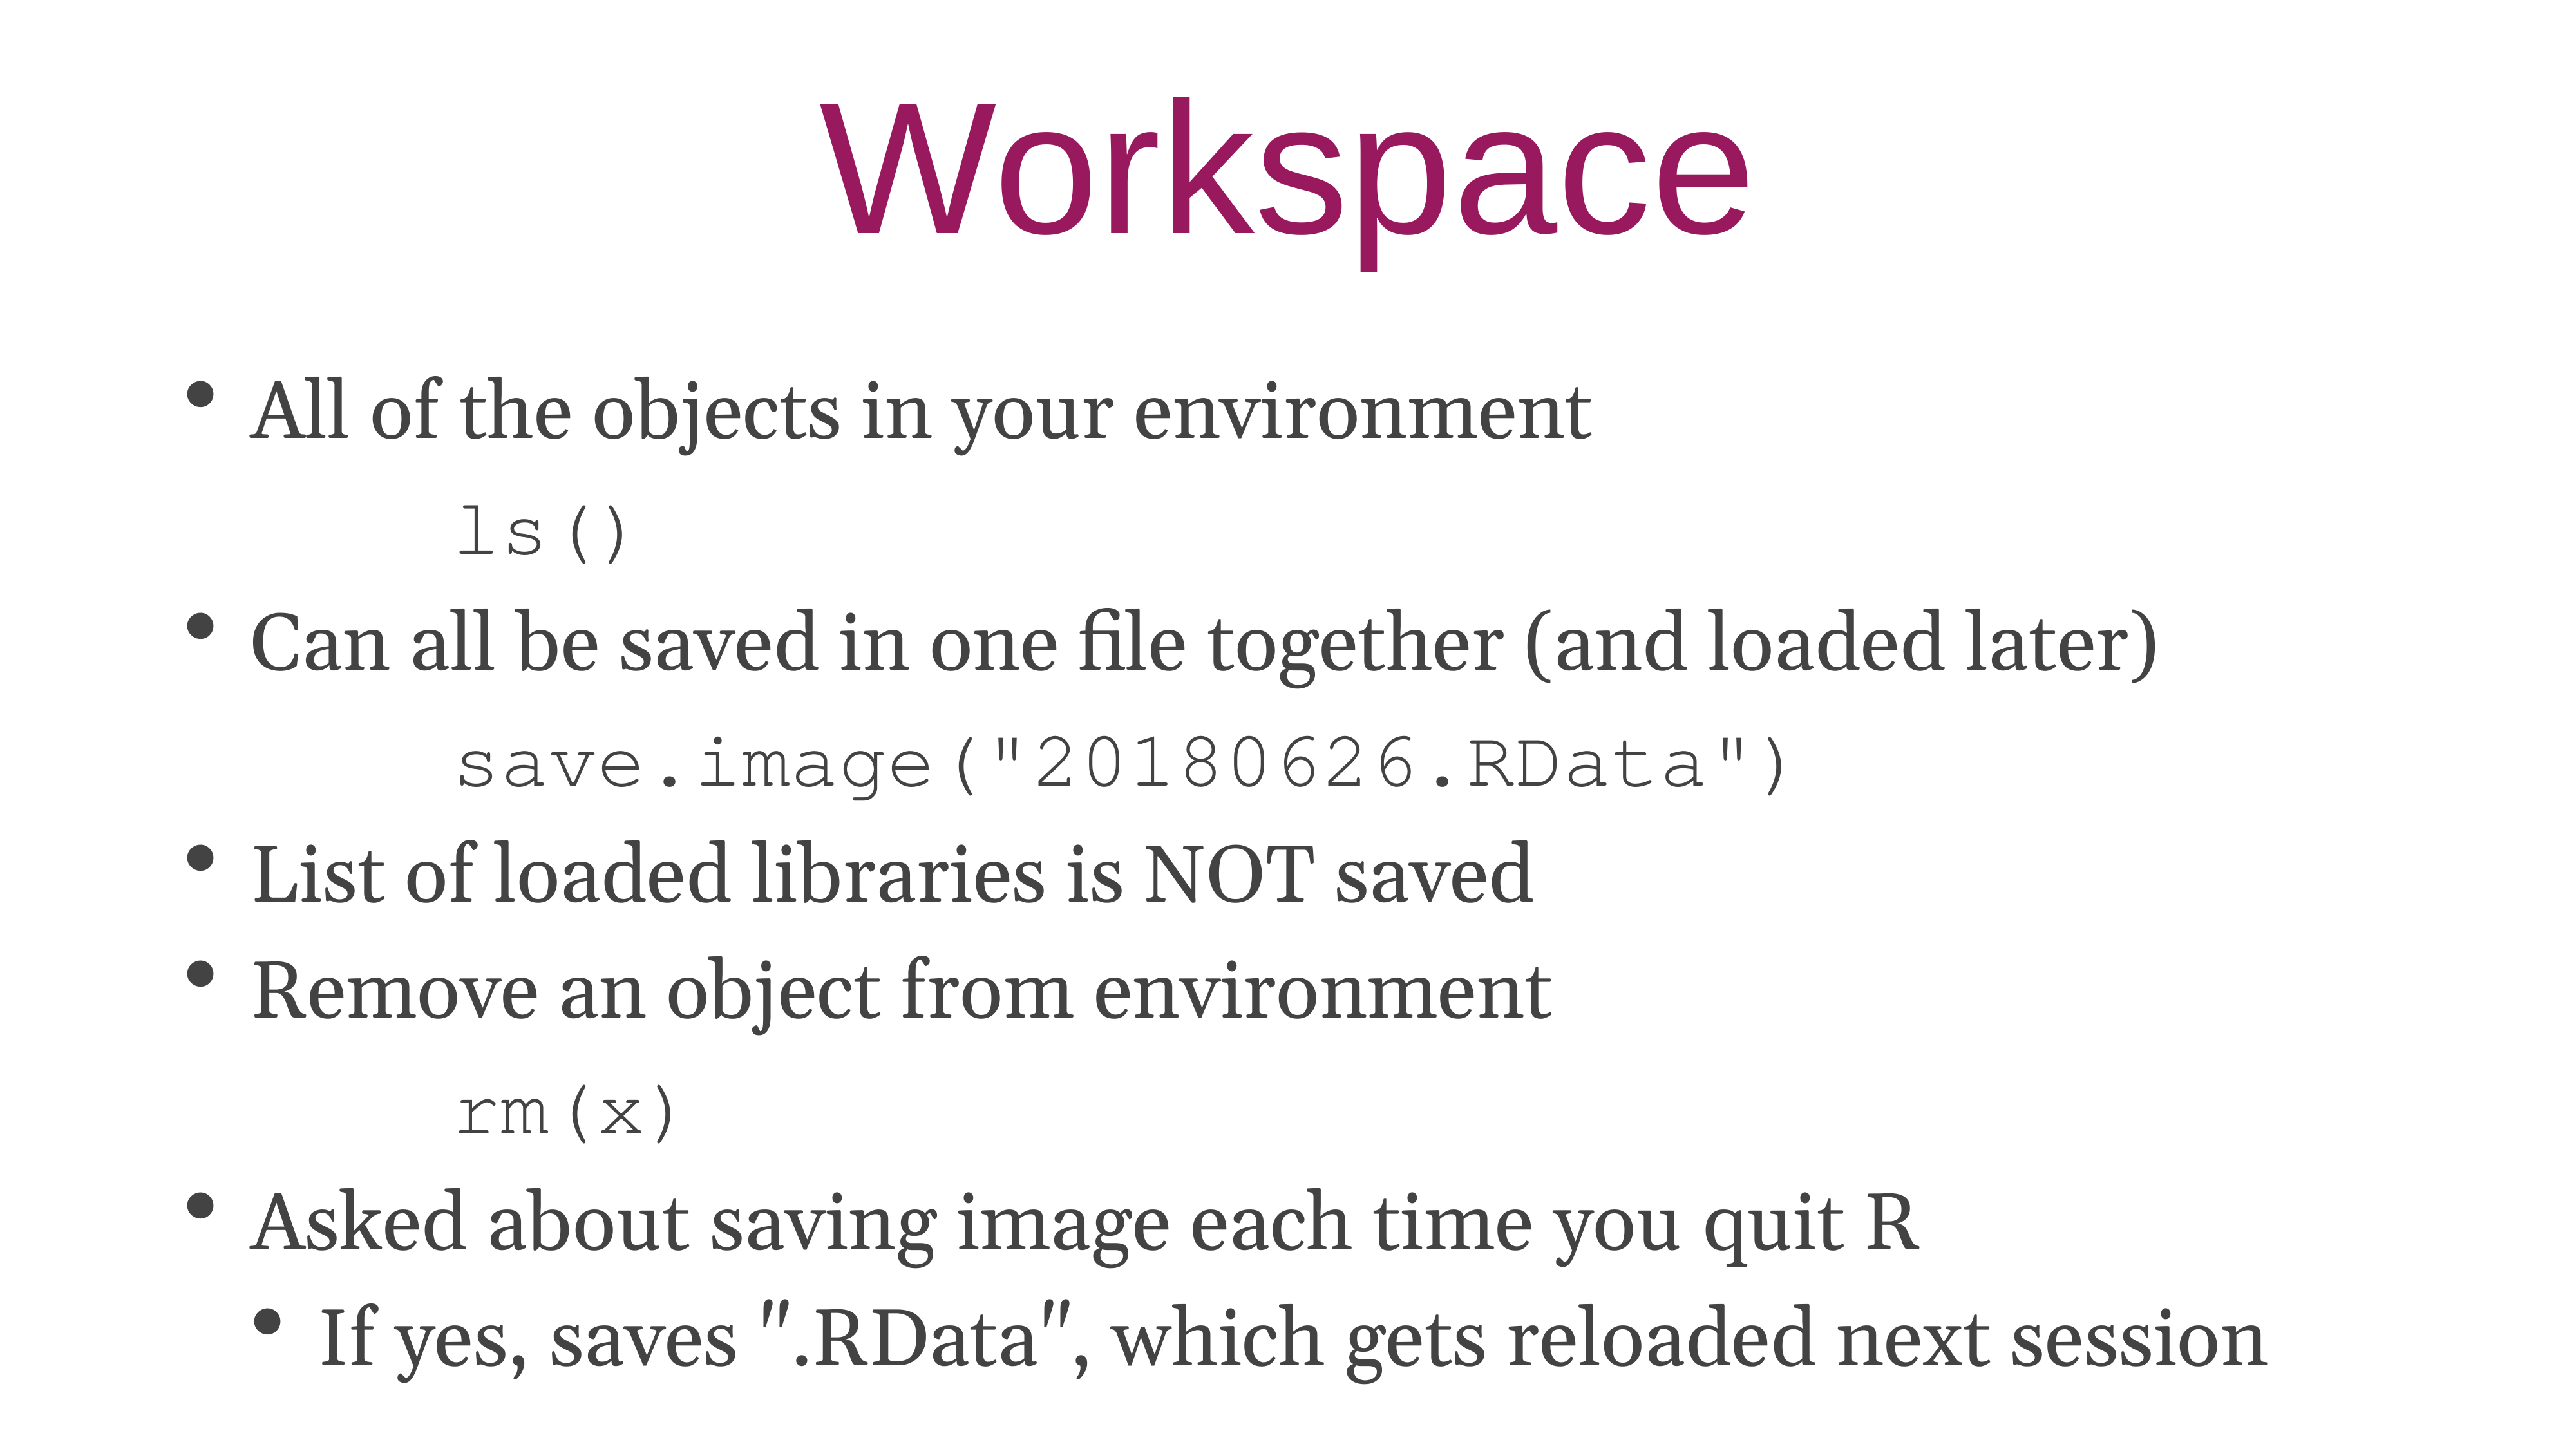

# Workspace
All of the objects in your environment
ls()
Can all be saved in one file together (and loaded later)
save.image("20180626.RData")
List of loaded libraries is NOT saved
Remove an object from environment
rm(x)
Asked about saving image each time you quit R
If yes, saves ".RData", which gets reloaded next session